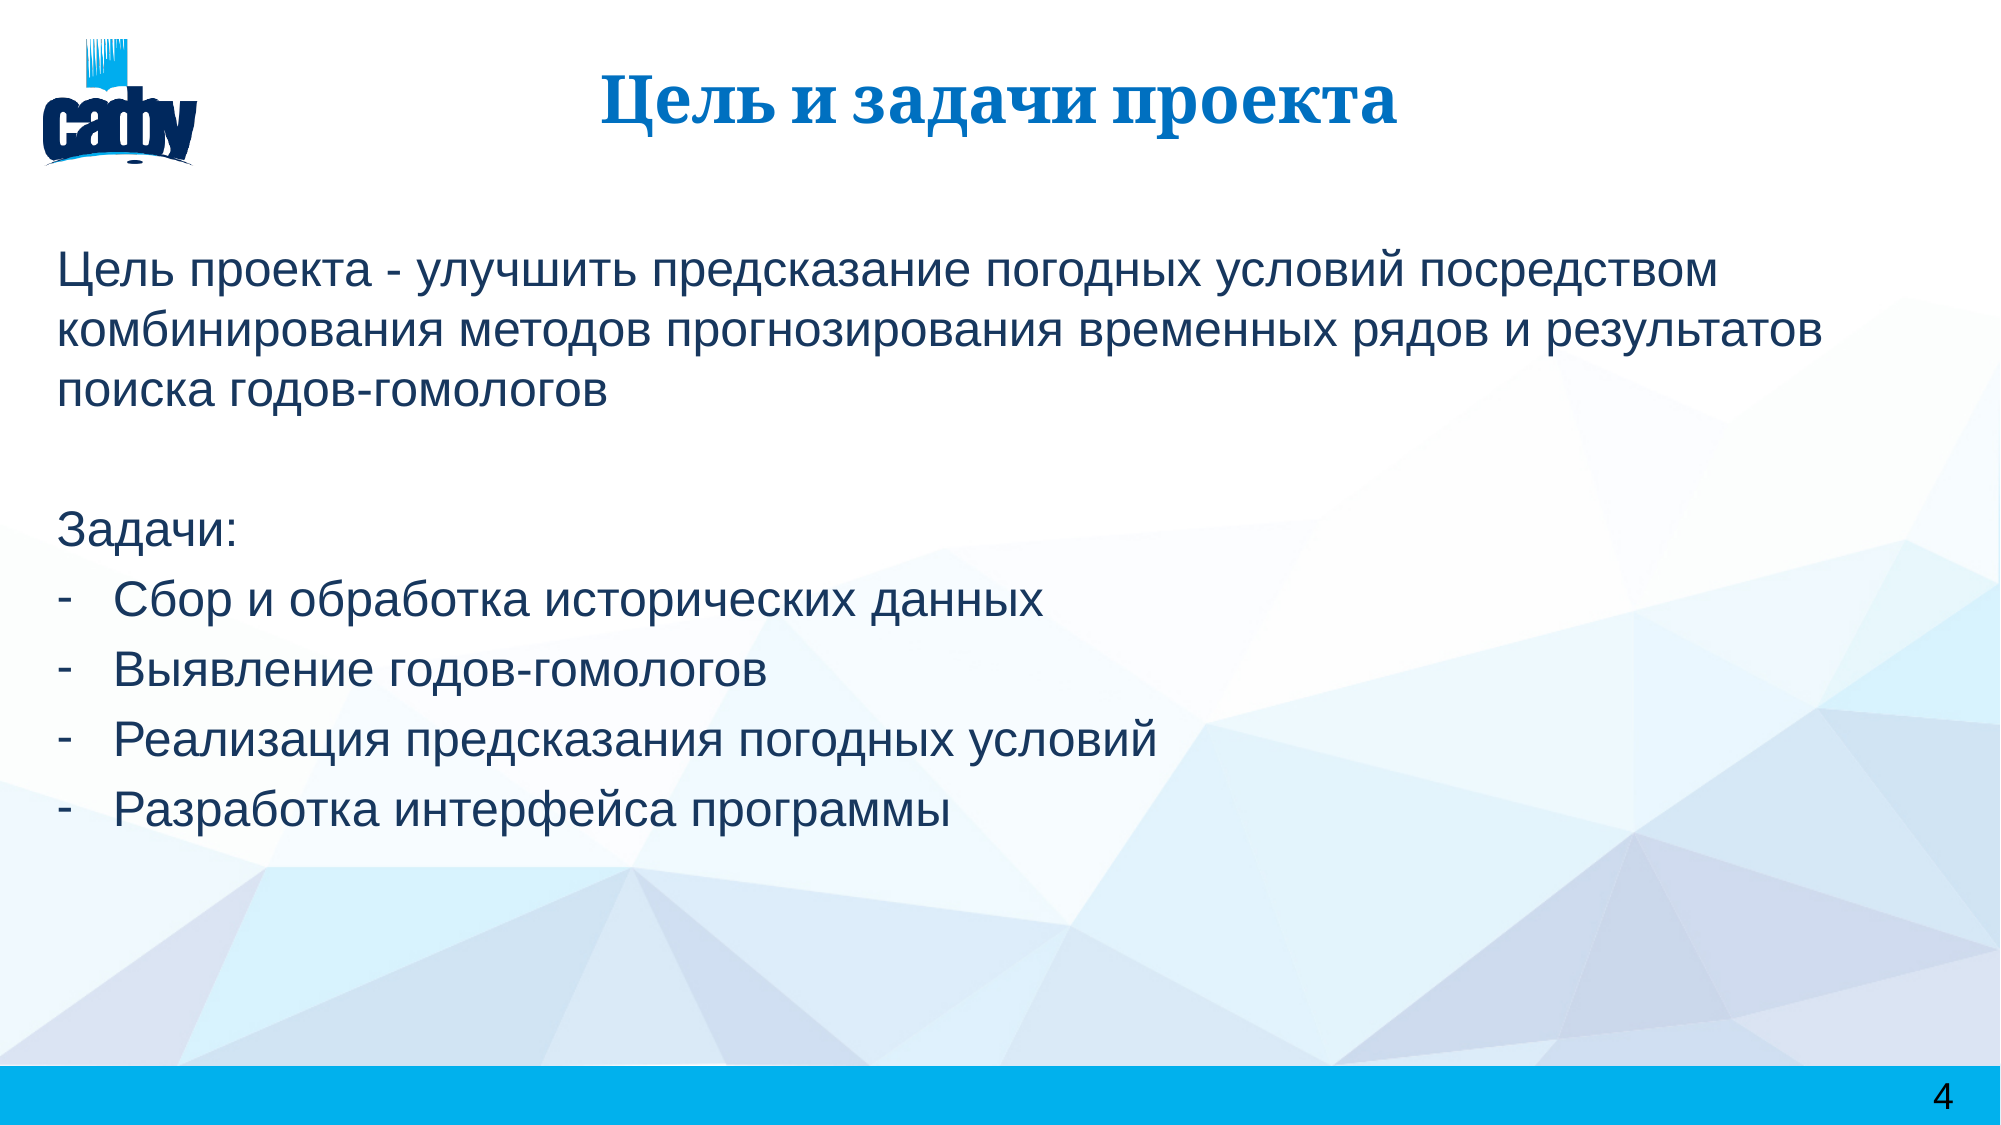

# Цель и задачи проекта
Цель проекта - улучшить предсказание погодных условий посредством комбинирования методов прогнозирования временных рядов и результатов поиска годов-гомологов

Задачи:
Сбор и обработка исторических данных
Выявление годов-гомологов
Реализация предсказания погодных условий
Разработка интерфейса программы

4